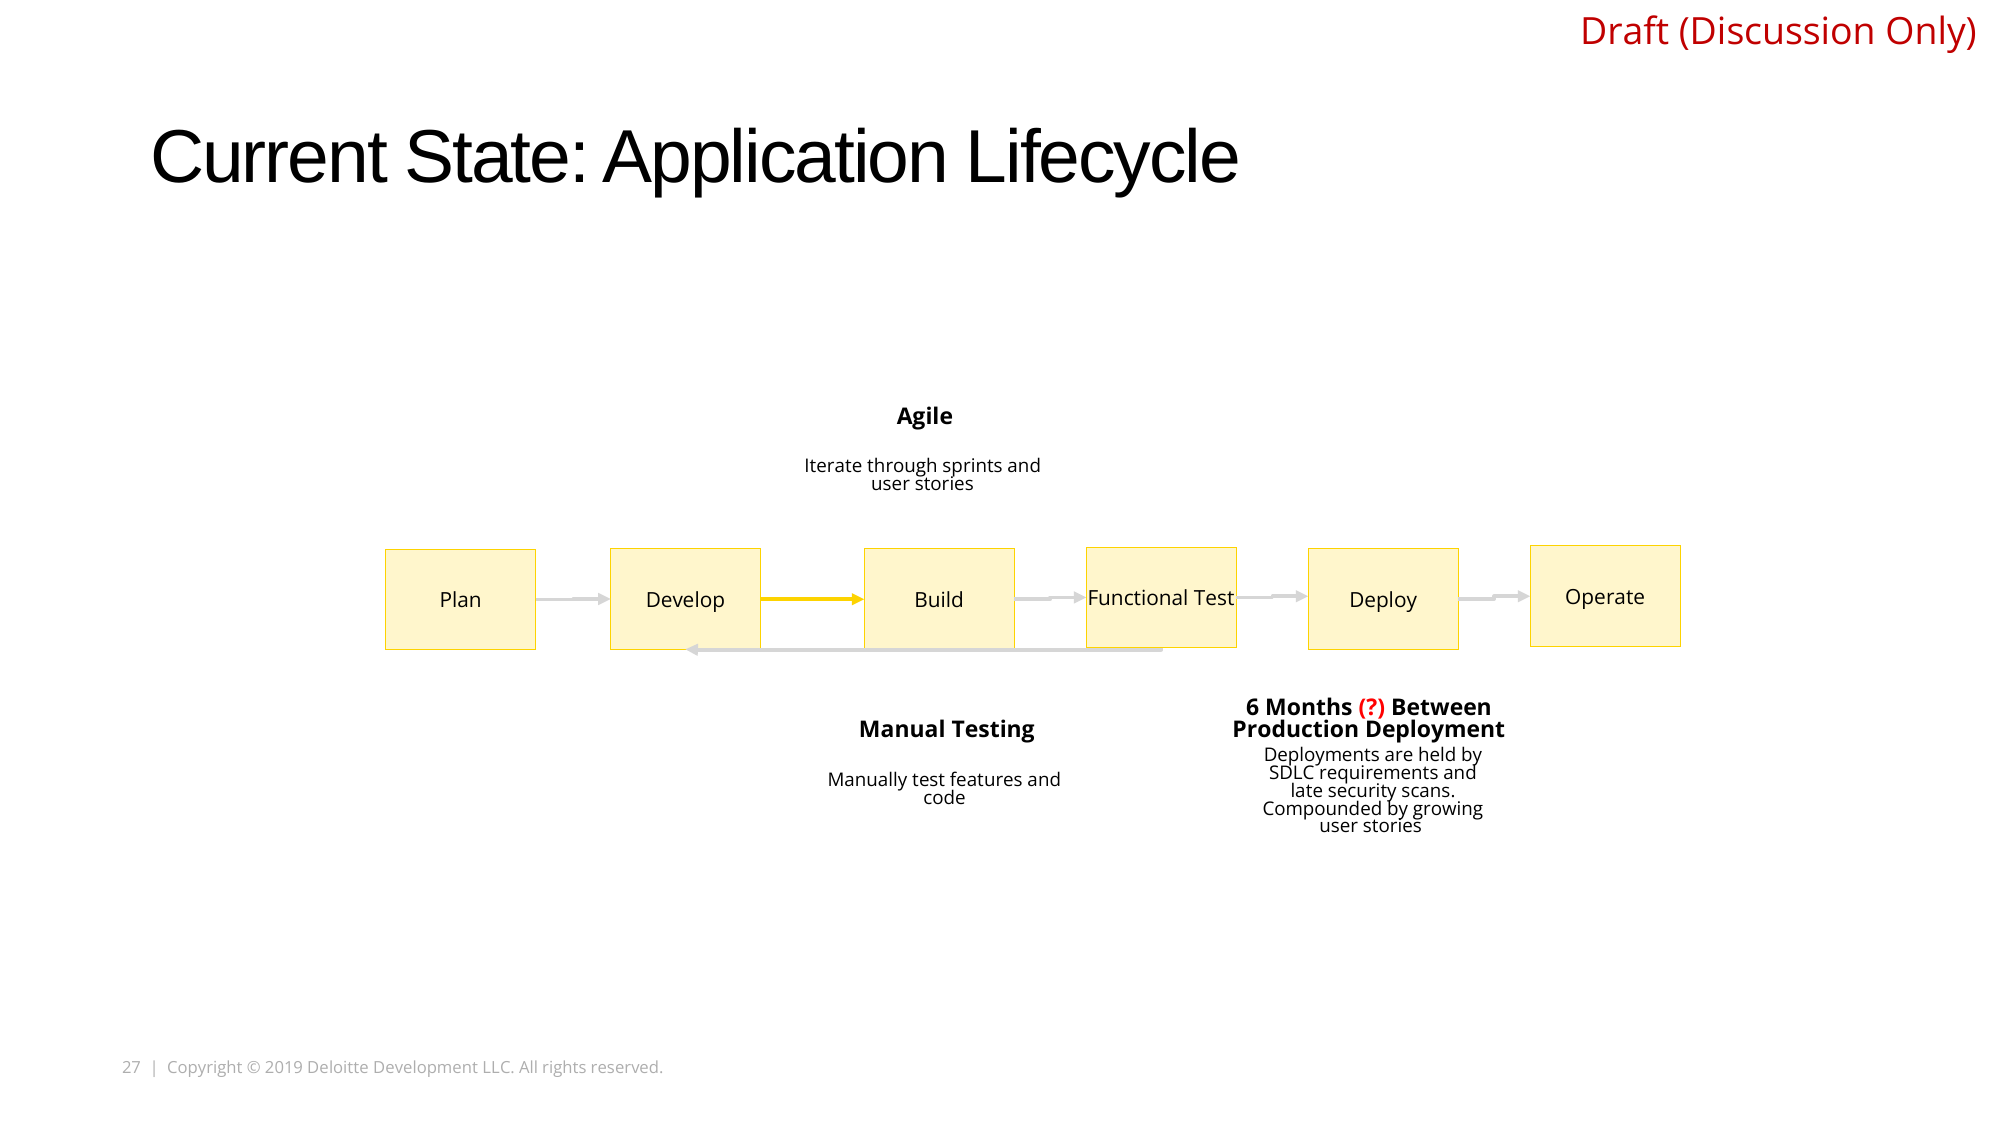

# Current State: Application Lifecycle
Agile
Iterate through sprints and user stories
Operate
Functional Test
Develop
Deploy
Build
Plan
6 Months (?) Between Production Deployment
Deployments are held by SDLC requirements and late security scans. Compounded by growing user stories
Manual Testing
Manually test features and code